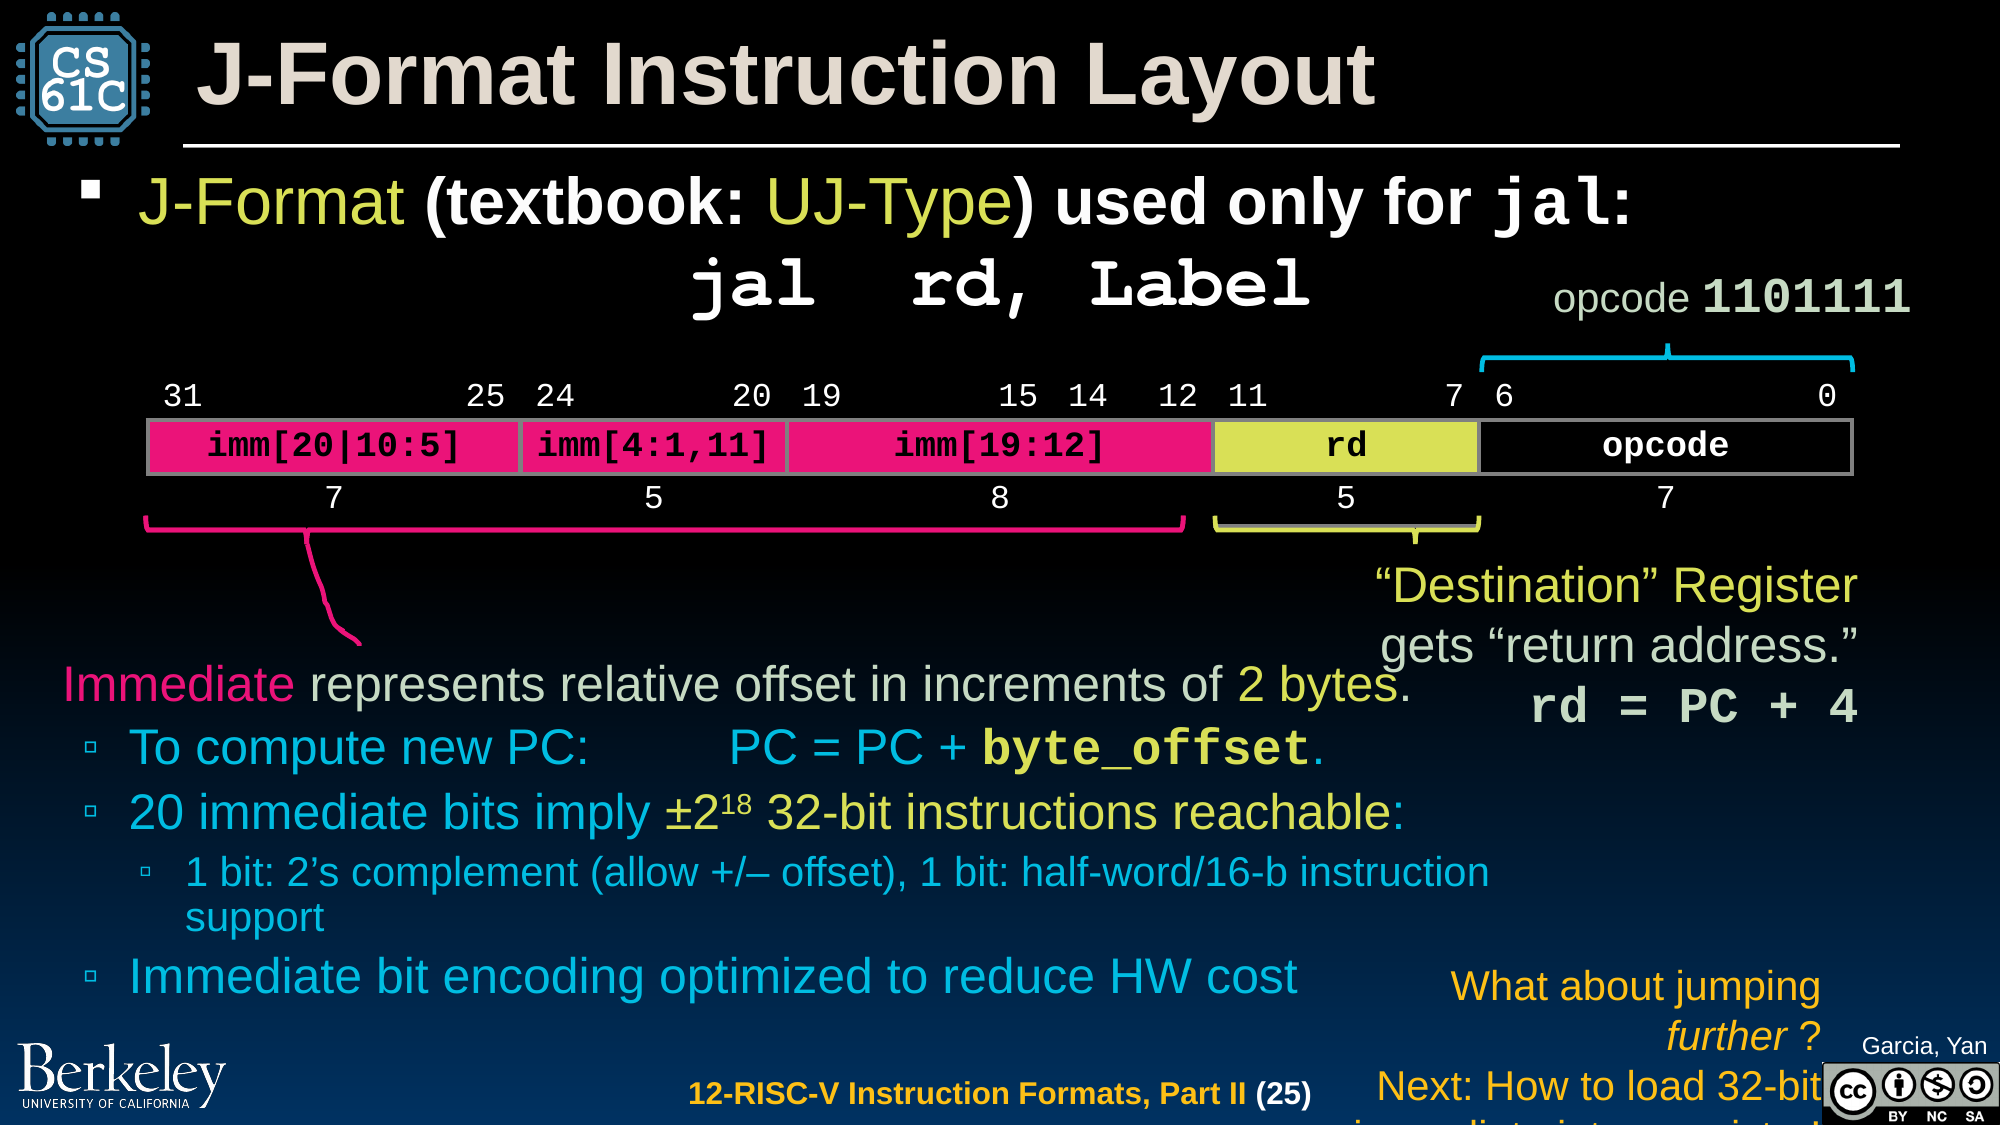

# J-Format Instruction Layout
J-Format (textbook: UJ-Type) used only for jal:

jal  rd, Label
opcode 1101111
| 31 |  |  |  | 25 | 24 |  | 20 | 19 |  | 15 | 14 | 12 | 11 |  | 7 | 6 |  |  |  | 0 |
| --- | --- | --- | --- | --- | --- | --- | --- | --- | --- | --- | --- | --- | --- | --- | --- | --- | --- | --- | --- | --- |
| imm[20|10:5] |  |  |  |  | imm[4:1,11] |  |  | imm[19:12] |  |  |  |  | rd |  |  | opcode |  |  |  |  |
| 7 |  |  |  |  | 5 |  |  | 8 |  |  |  |  | 5 |  |  | 7 |  |  |  |  |

“Destination” Register
gets “return address.”
	rd = PC + 4
Immediate represents relative offset in increments of 2 bytes.
To compute new PC:	PC = PC + byte_offset.
20 immediate bits imply ±218 32-bit instructions reachable:
1 bit: 2’s complement (allow +/– offset), 1 bit: half-word/16-b instruction support
Immediate bit encoding optimized to reduce HW cost
What about jumping further ?
Next: How to load 32-bit immediate into a register!